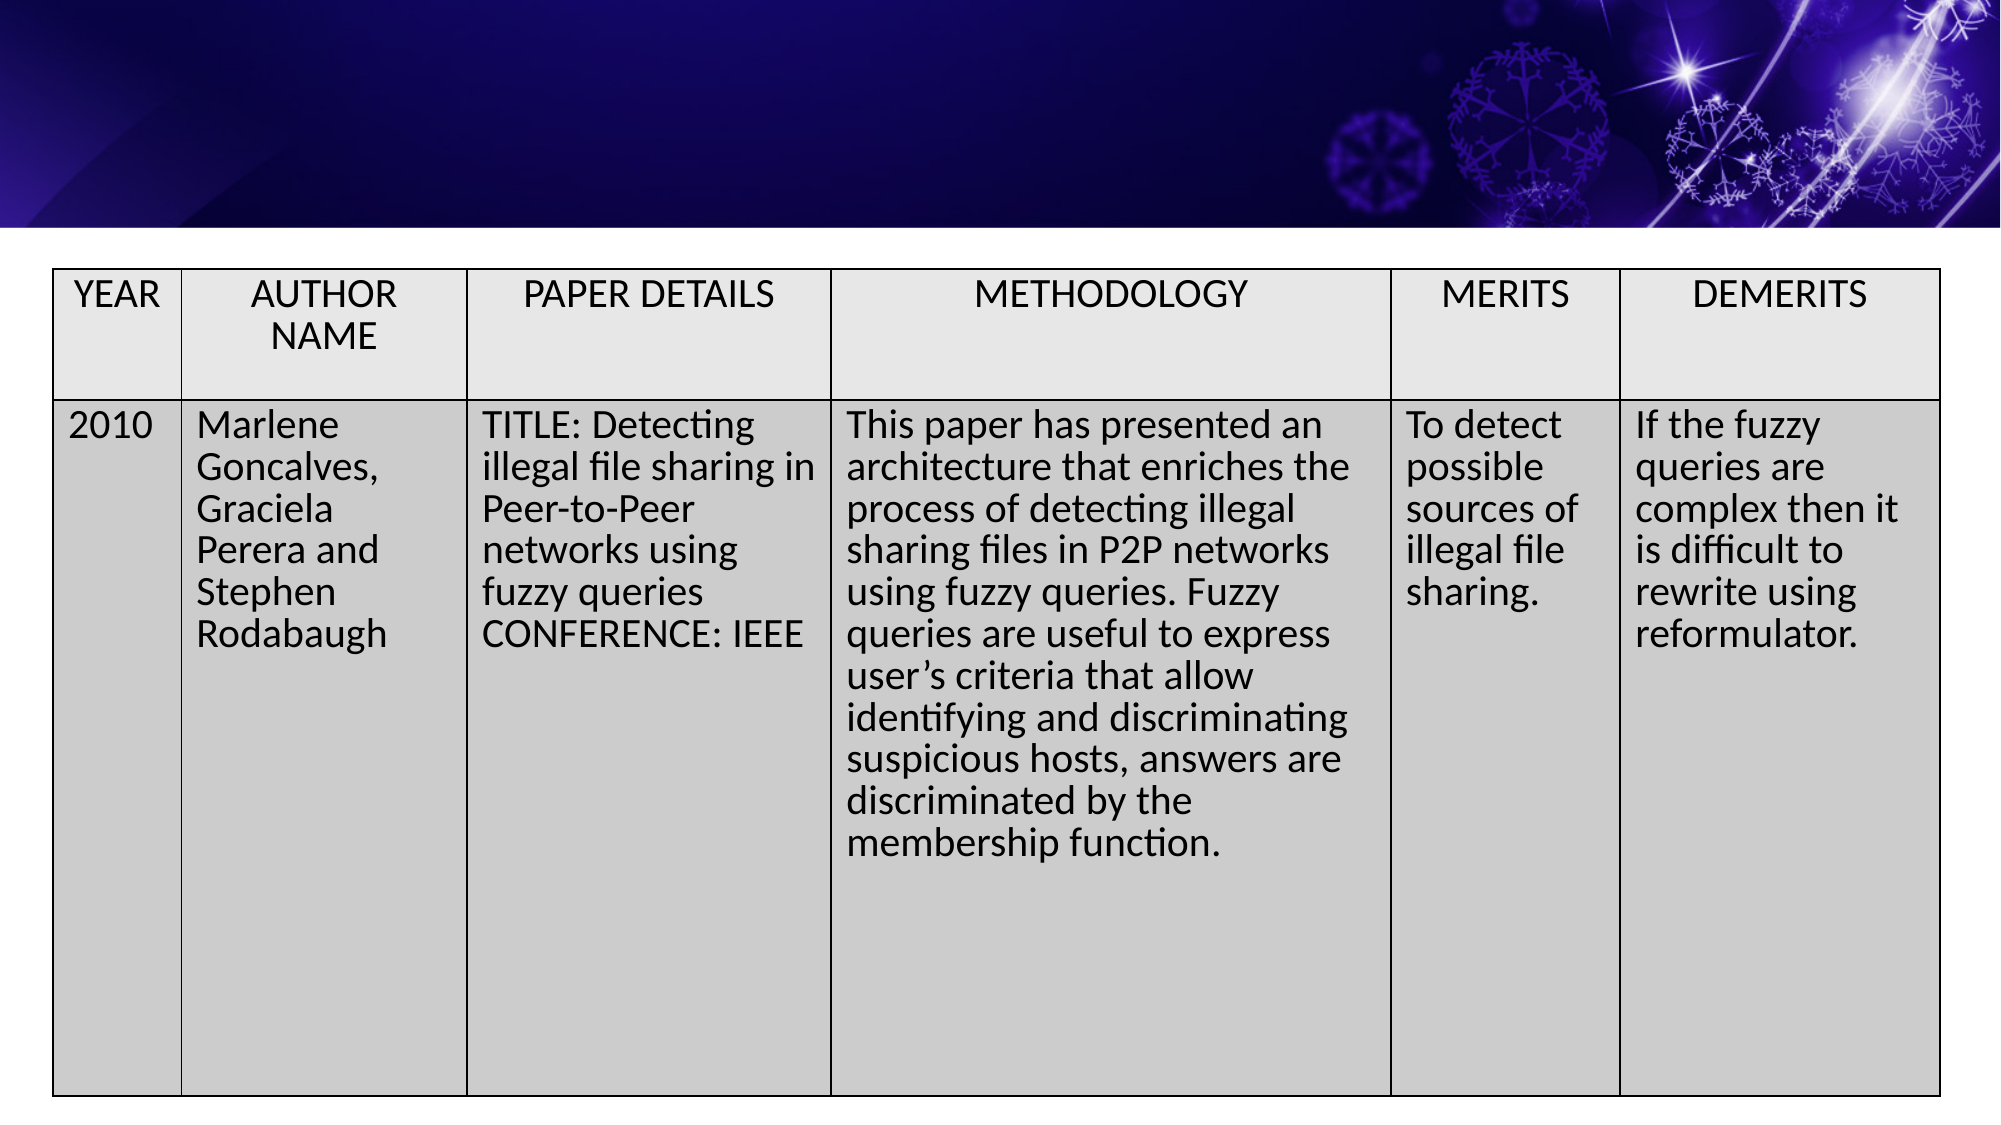

| YEAR | AUTHOR NAME | PAPER DETAILS | METHODOLOGY | MERITS | DEMERITS |
| --- | --- | --- | --- | --- | --- |
| 2010 | Marlene Goncalves, Graciela Perera and Stephen Rodabaugh | TITLE: Detecting illegal file sharing in Peer-to-Peer networks using fuzzy queries CONFERENCE: IEEE | This paper has presented an architecture that enriches the process of detecting illegal sharing files in P2P networks using fuzzy queries. Fuzzy queries are useful to express user’s criteria that allow identifying and discriminating suspicious hosts, answers are discriminated by the membership function. | To detect possible sources of illegal file sharing. | If the fuzzy queries are complex then it is difficult to rewrite using reformulator. |